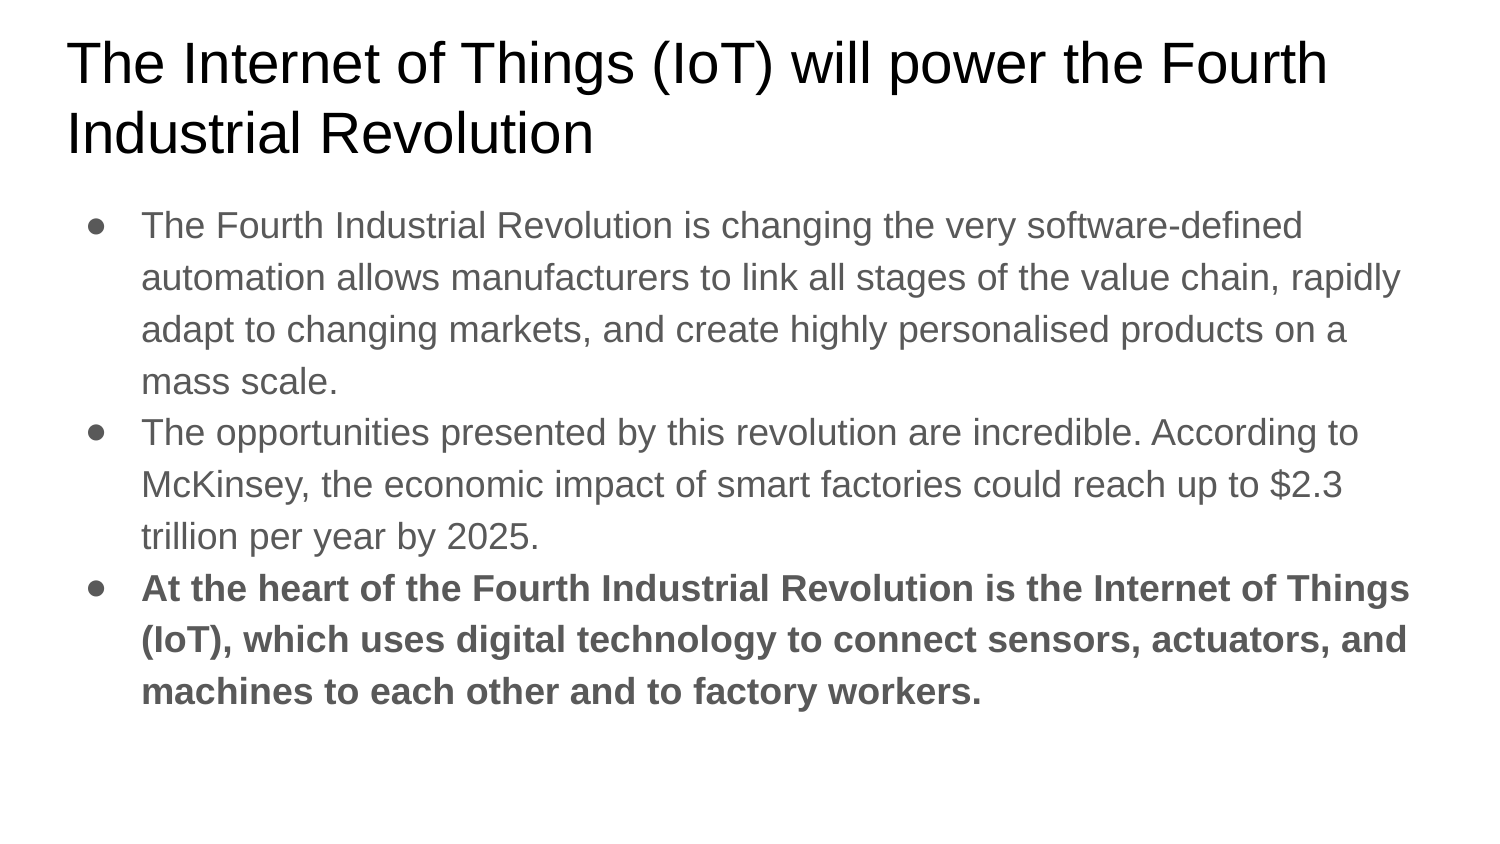

# The Internet of Things (IoT) will power the Fourth Industrial Revolution
The Fourth Industrial Revolution is changing the very software-defined automation allows manufacturers to link all stages of the value chain, rapidly adapt to changing markets, and create highly personalised products on a mass scale.
The opportunities presented by this revolution are incredible. According to McKinsey, the economic impact of smart factories could reach up to $2.3 trillion per year by 2025.
At the heart of the Fourth Industrial Revolution is the Internet of Things (IoT), which uses digital technology to connect sensors, actuators, and machines to each other and to factory workers.